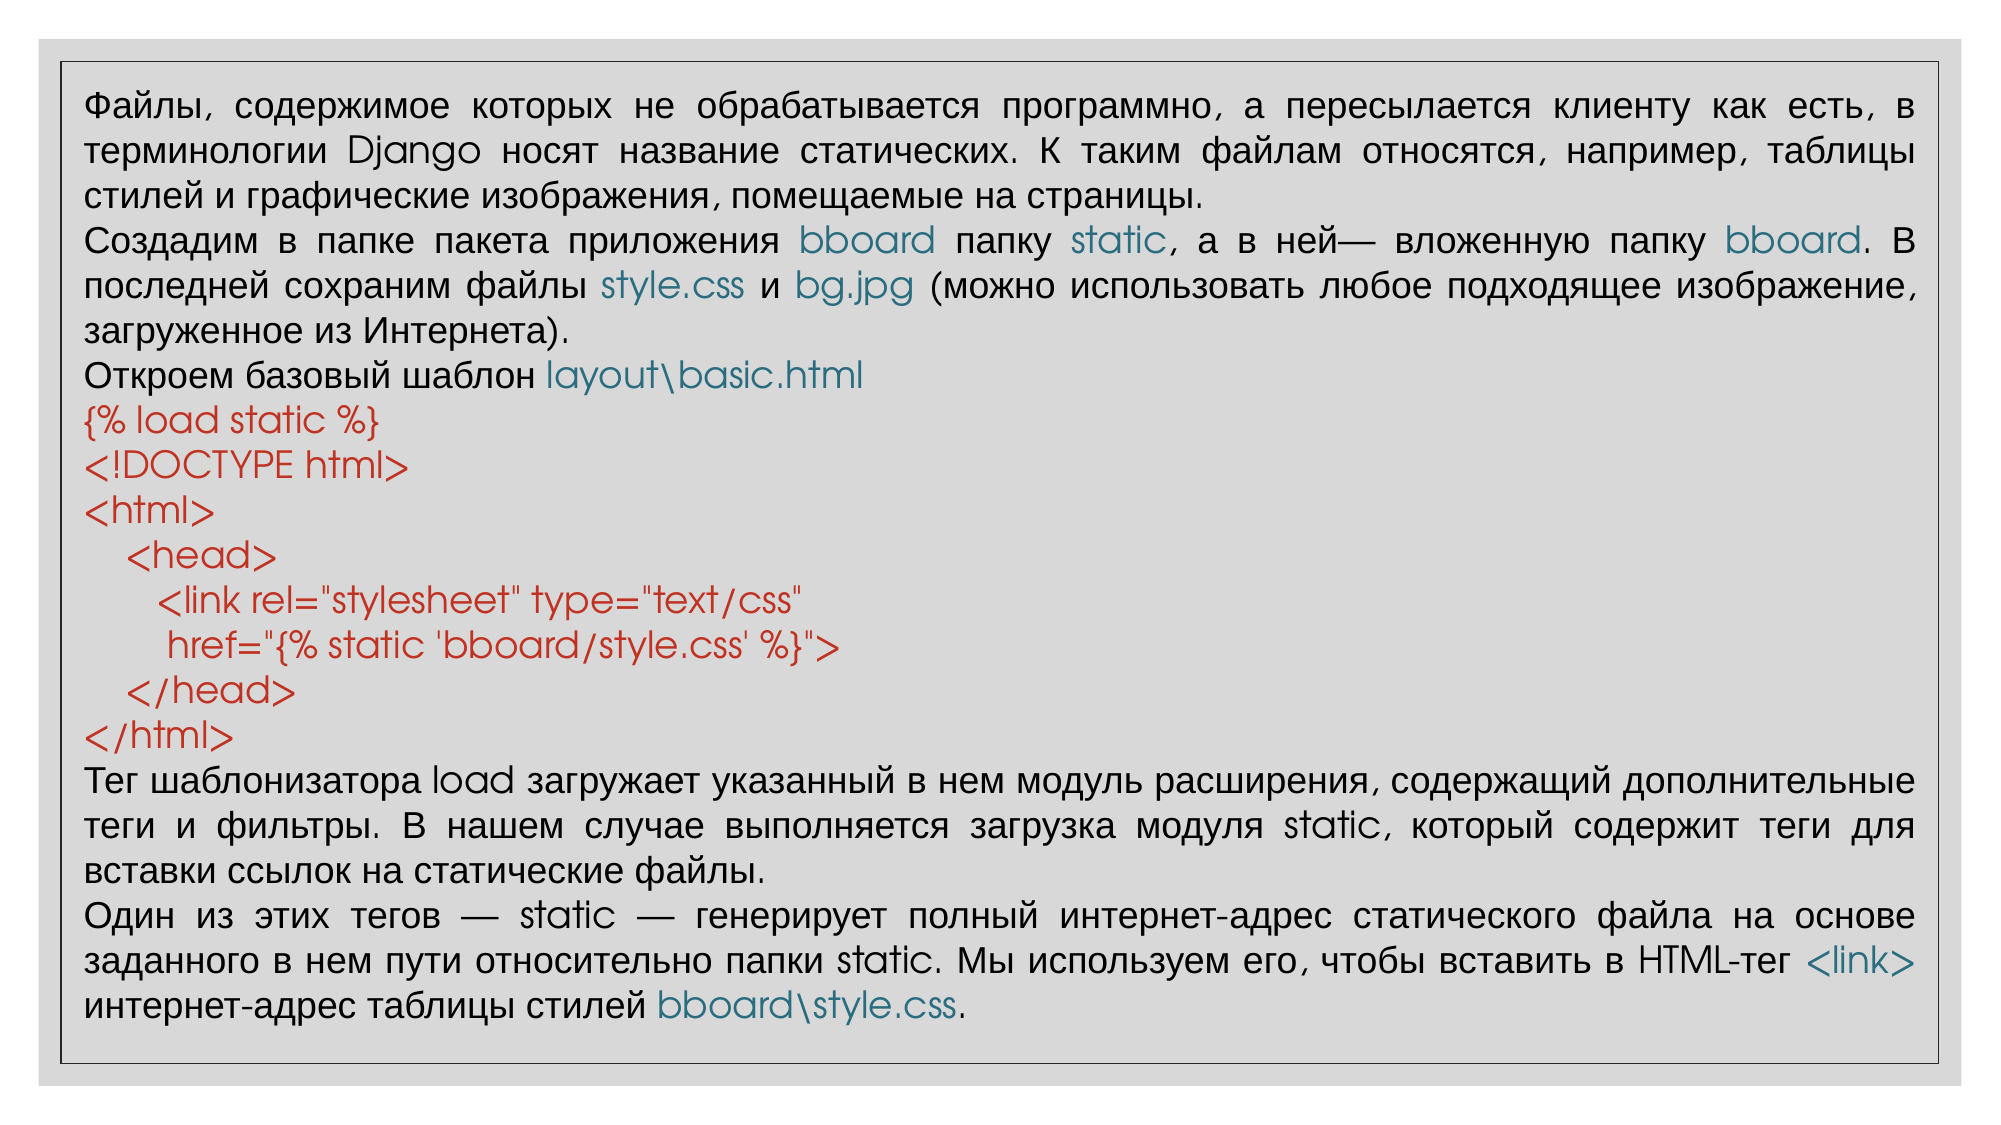

Файлы, содержимое которых не обрабатывается программно, а пересылается кли­енту как есть, в терминологии Django носят название статических. К таким фай­лам относятся, например, таблицы стилей и графические изображения, помещае­мые на страницы.
Создадим в папке пакета приложения bboard папку static, а в ней— вложенную папку bboard. В последней сохраним файлы style.css и bg.jpg (можно использовать любое подходящее изображение, загруженное из Интернета).
Откроем базовый шаблон layout\basic.html
{% load static %}
<!DOCTYPE html>
<html>
    <head>
       <link rel="stylesheet" type="text/css"
        href="{% static 'bboard/style.css' %}">
    </head>
</html>
Тег шаблонизатора load загружает указанный в нем модуль расширения, содержа­щий дополнительные теги и фильтры. В нашем случае выполняется загрузка моду­ля static, который содержит теги для вставки ссылок на статические файлы.
Один из этих тегов — static — генерирует полный интернет-адрес статического файла на основе заданного в нем пути относительно папки static. Мы исполь­зуем его, чтобы вставить в HTML-тег <link> интернет-адрес таблицы стилей bboard\style.css.